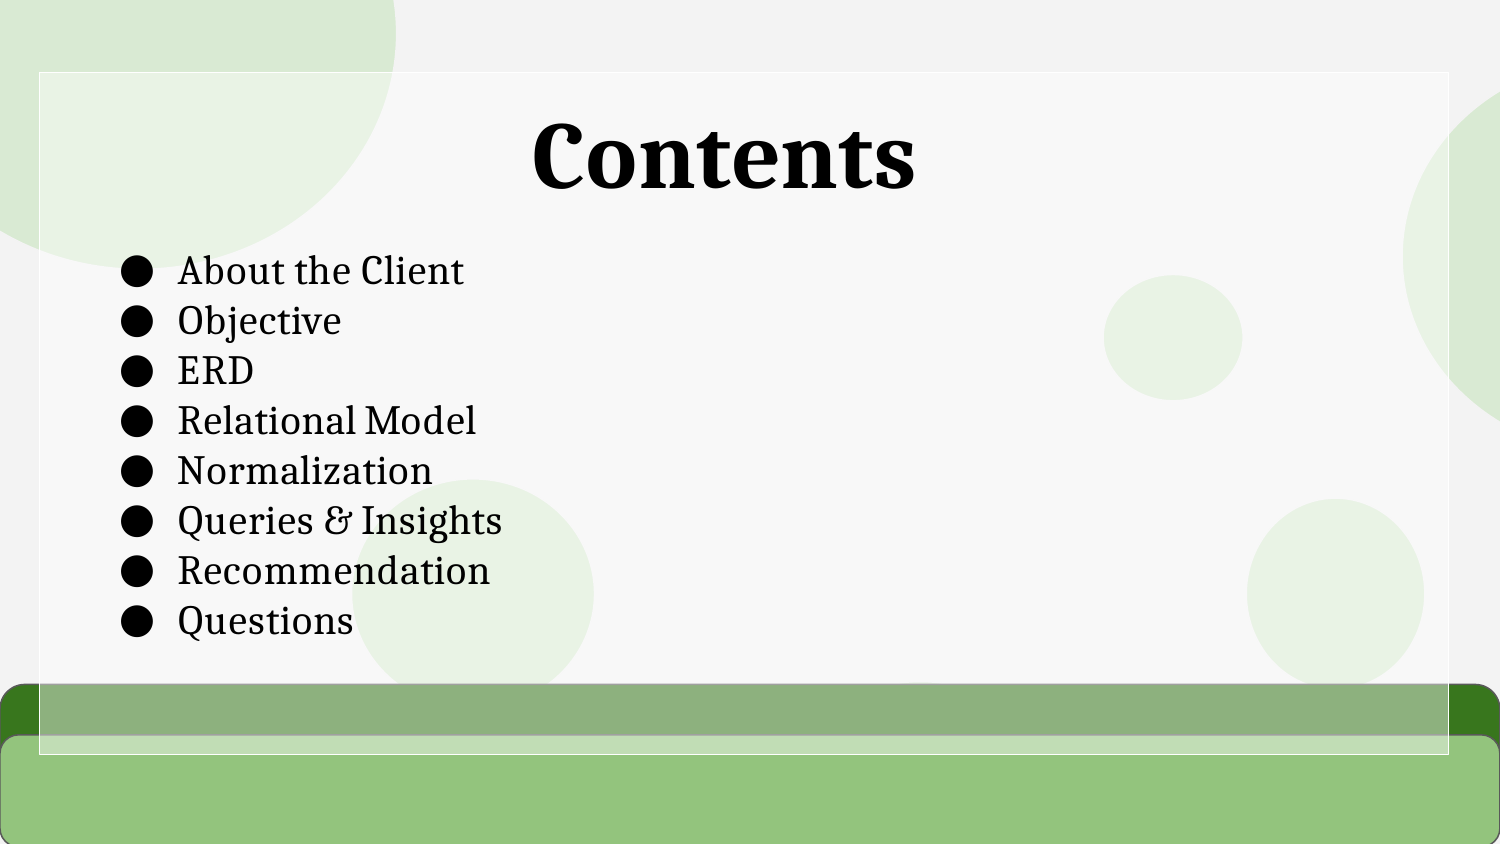

# Contents
About the Client
Objective
ERD
Relational Model
Normalization
Queries & Insights
Recommendation
Questions